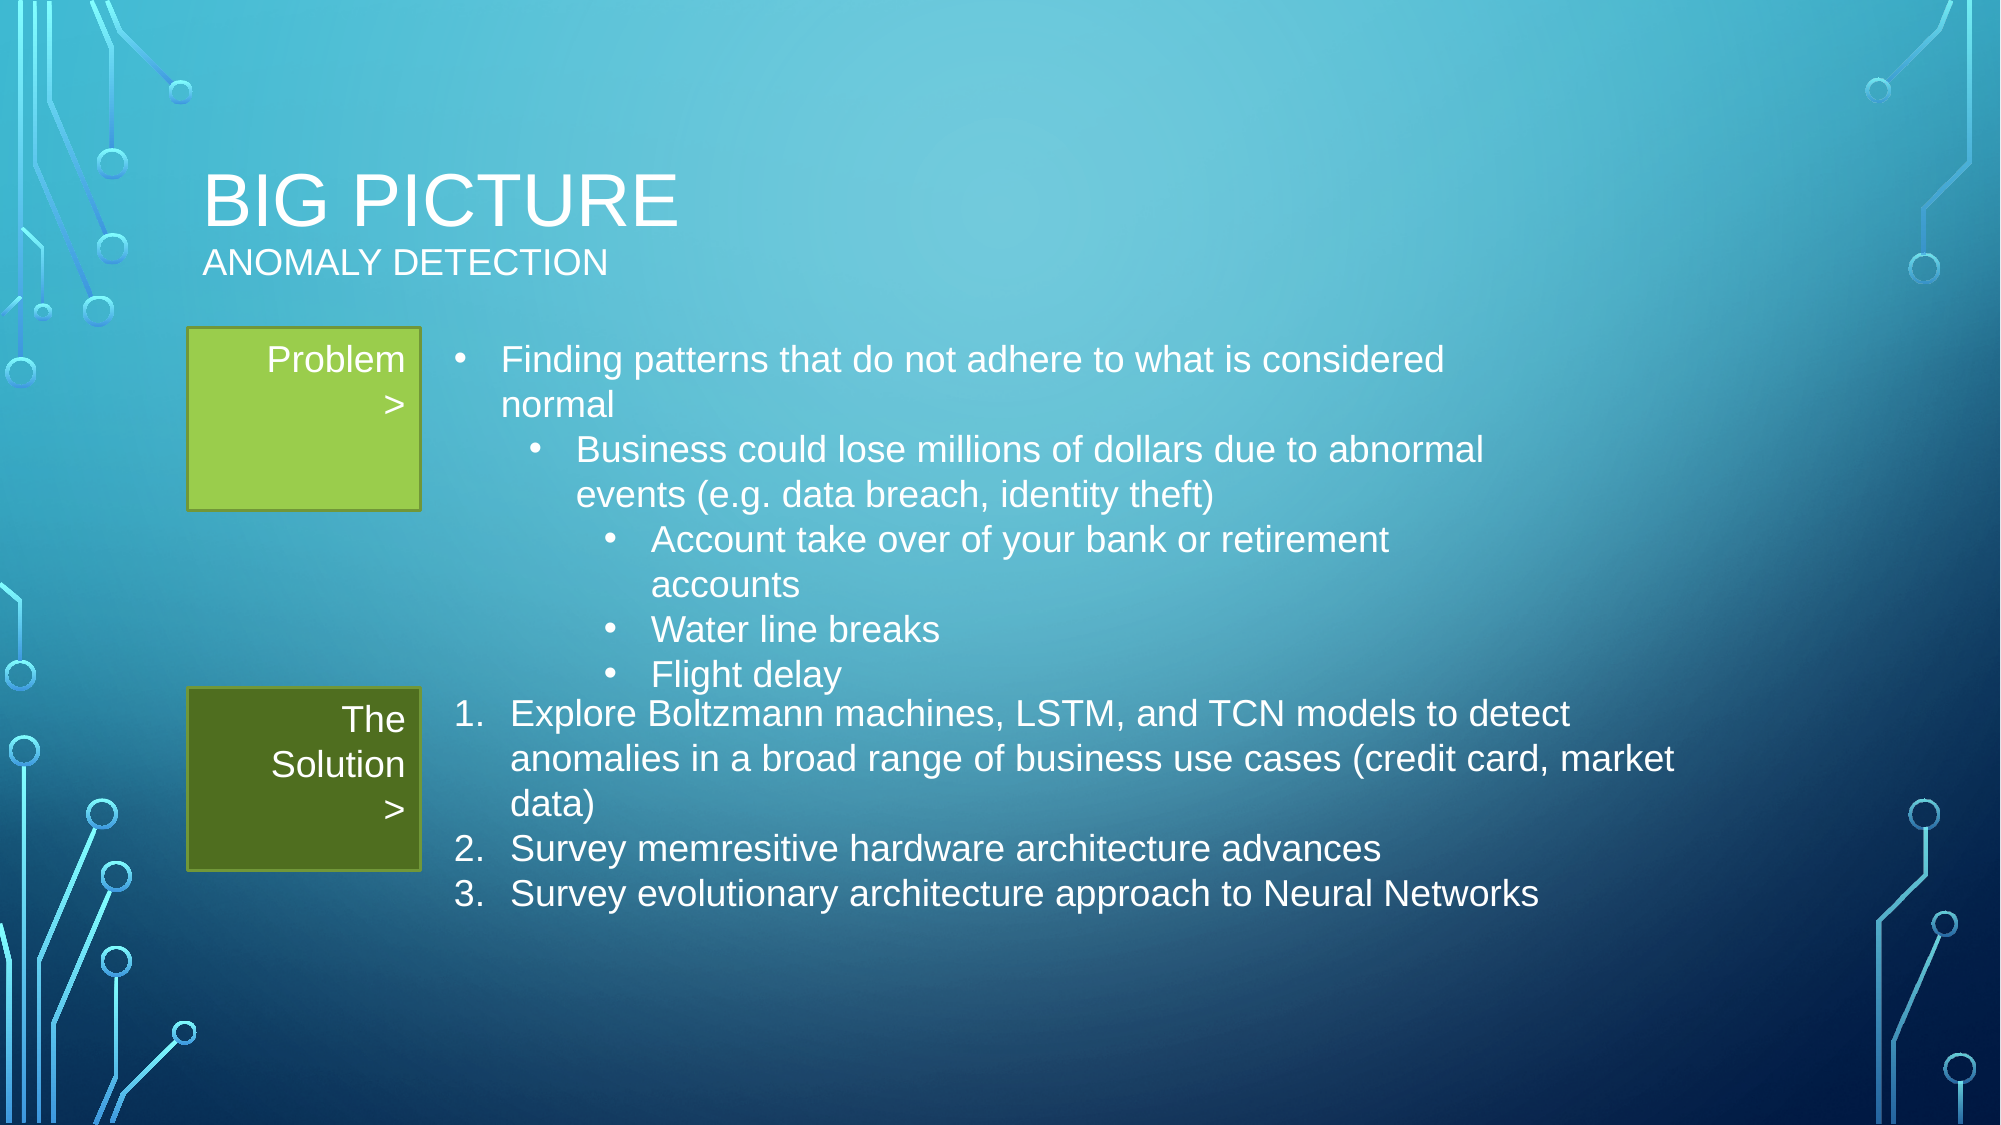

# Big Picture Anomaly detection
Problem
>
Finding patterns that do not adhere to what is considered normal
Business could lose millions of dollars due to abnormal events (e.g. data breach, identity theft)
Account take over of your bank or retirement accounts
Water line breaks
Flight delay
Explore Boltzmann machines, LSTM, and TCN models to detect anomalies in a broad range of business use cases (credit card, market data)
Survey memresitive hardware architecture advances
Survey evolutionary architecture approach to Neural Networks

The Solution
>